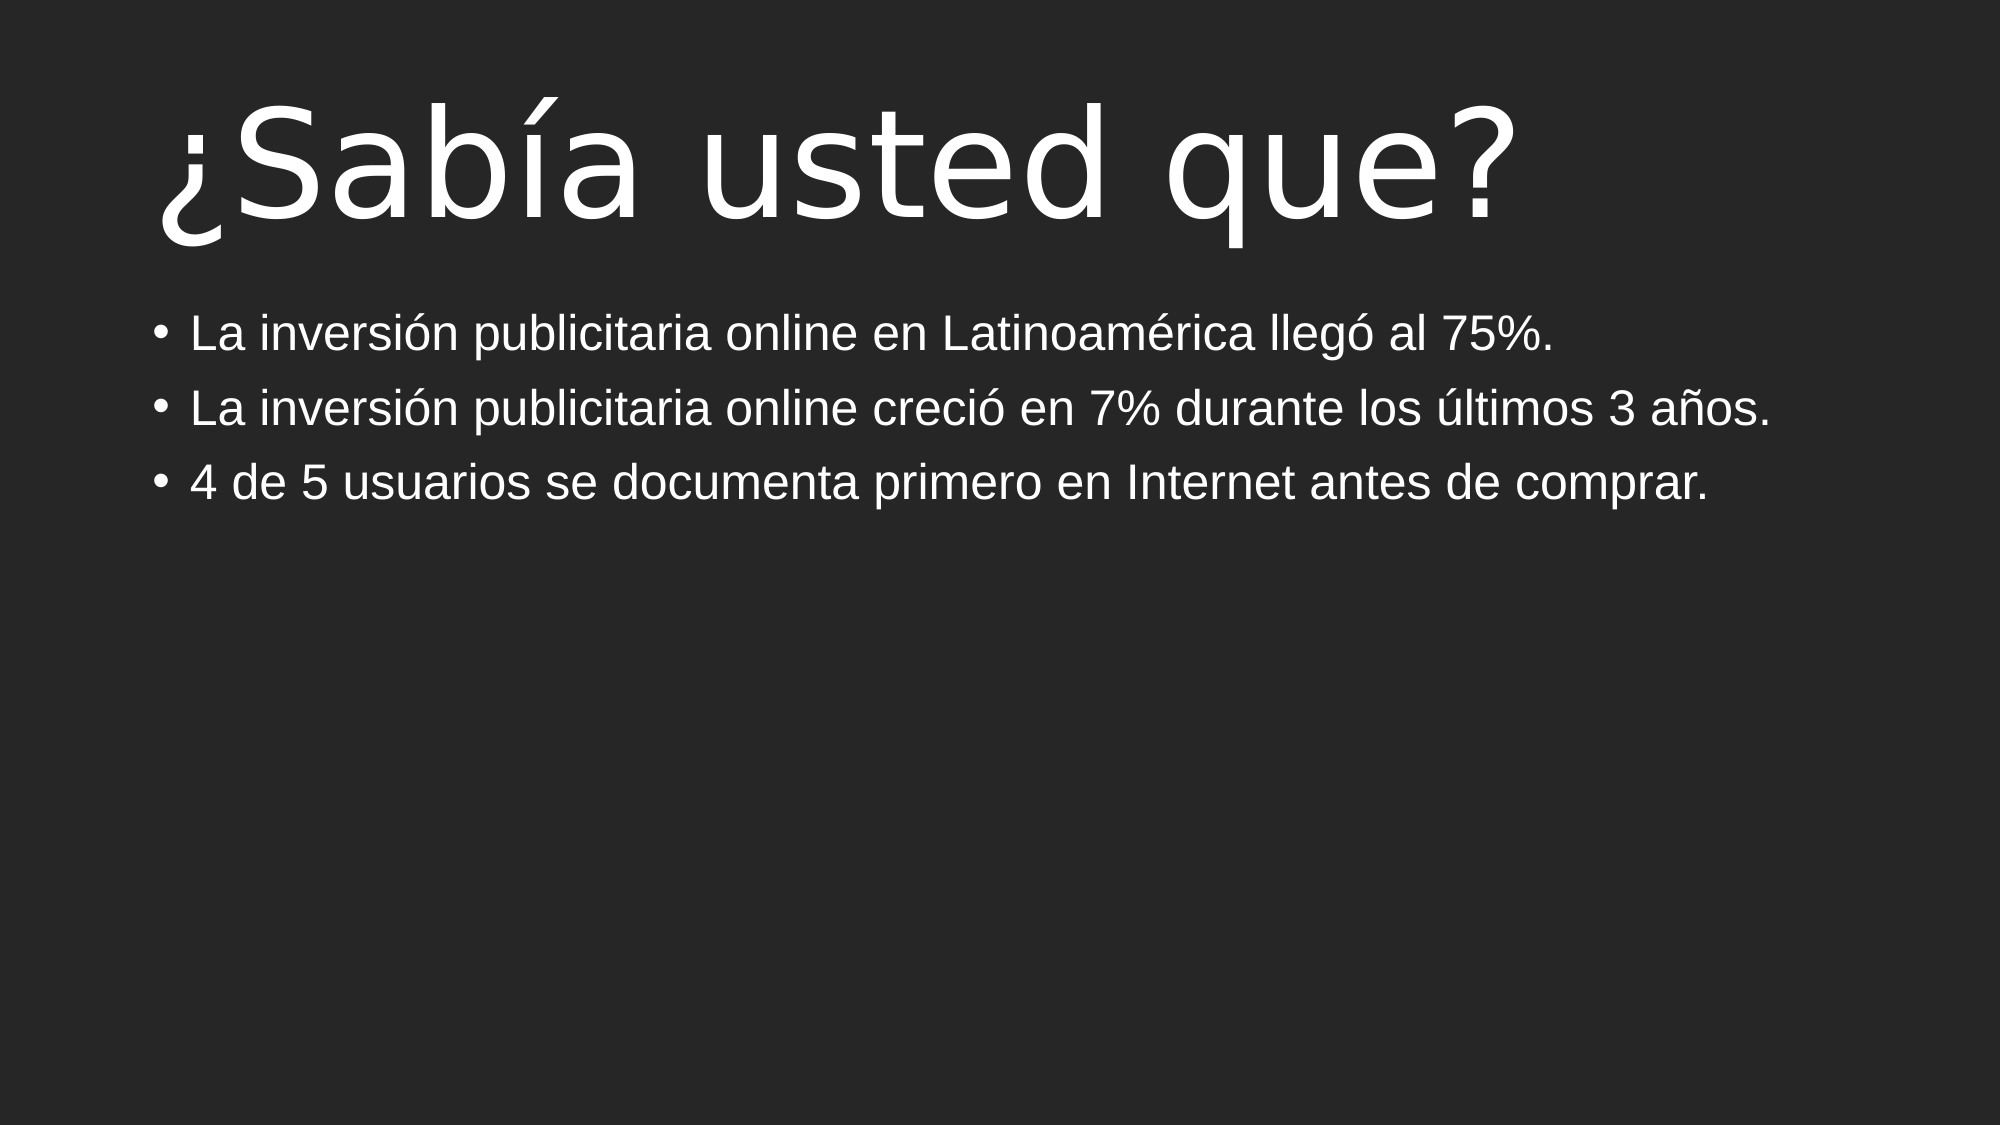

# ¿Sabía usted que?
La inversión publicitaria online en Latinoamérica llegó al 75%.
La inversión publicitaria online creció en 7% durante los últimos 3 años.
4 de 5 usuarios se documenta primero en Internet antes de comprar.